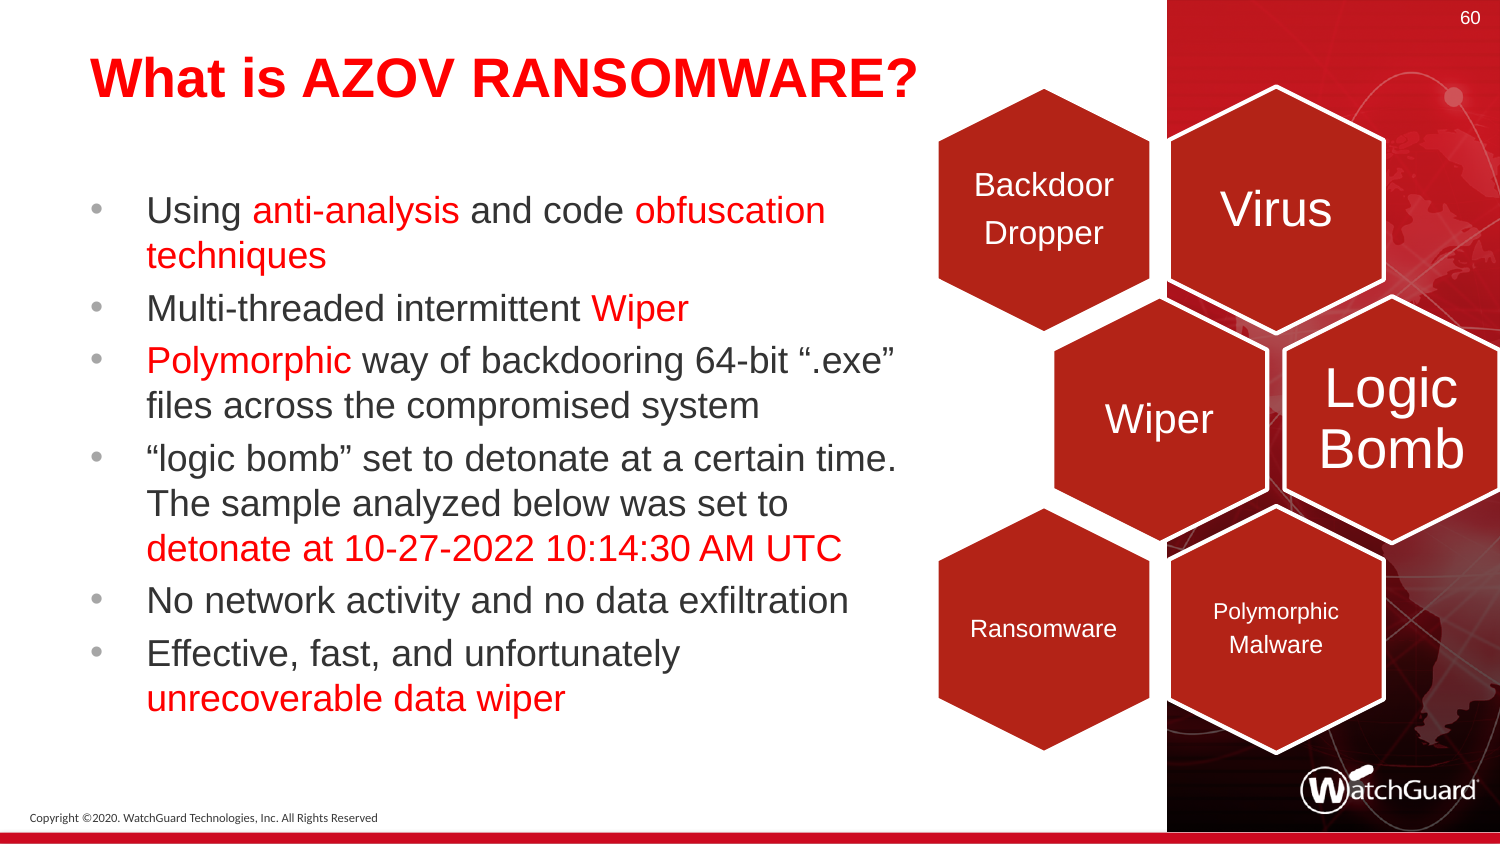

60
# What is AZOV RANSOMWARE?
Virus
Backdoor
Dropper
Wiper

Logic Bomb
Polymorphic
Malware
Ransomware

Using anti-analysis and code obfuscation techniques
Multi-threaded intermittent Wiper
Polymorphic way of backdooring 64-bit “.exe” files across the compromised system
“logic bomb” set to detonate at a certain time. The sample analyzed below was set to detonate at 10-27-2022 10:14:30 AM UTC
No network activity and no data exfiltration
Effective, fast, and unfortunately unrecoverable data wiper